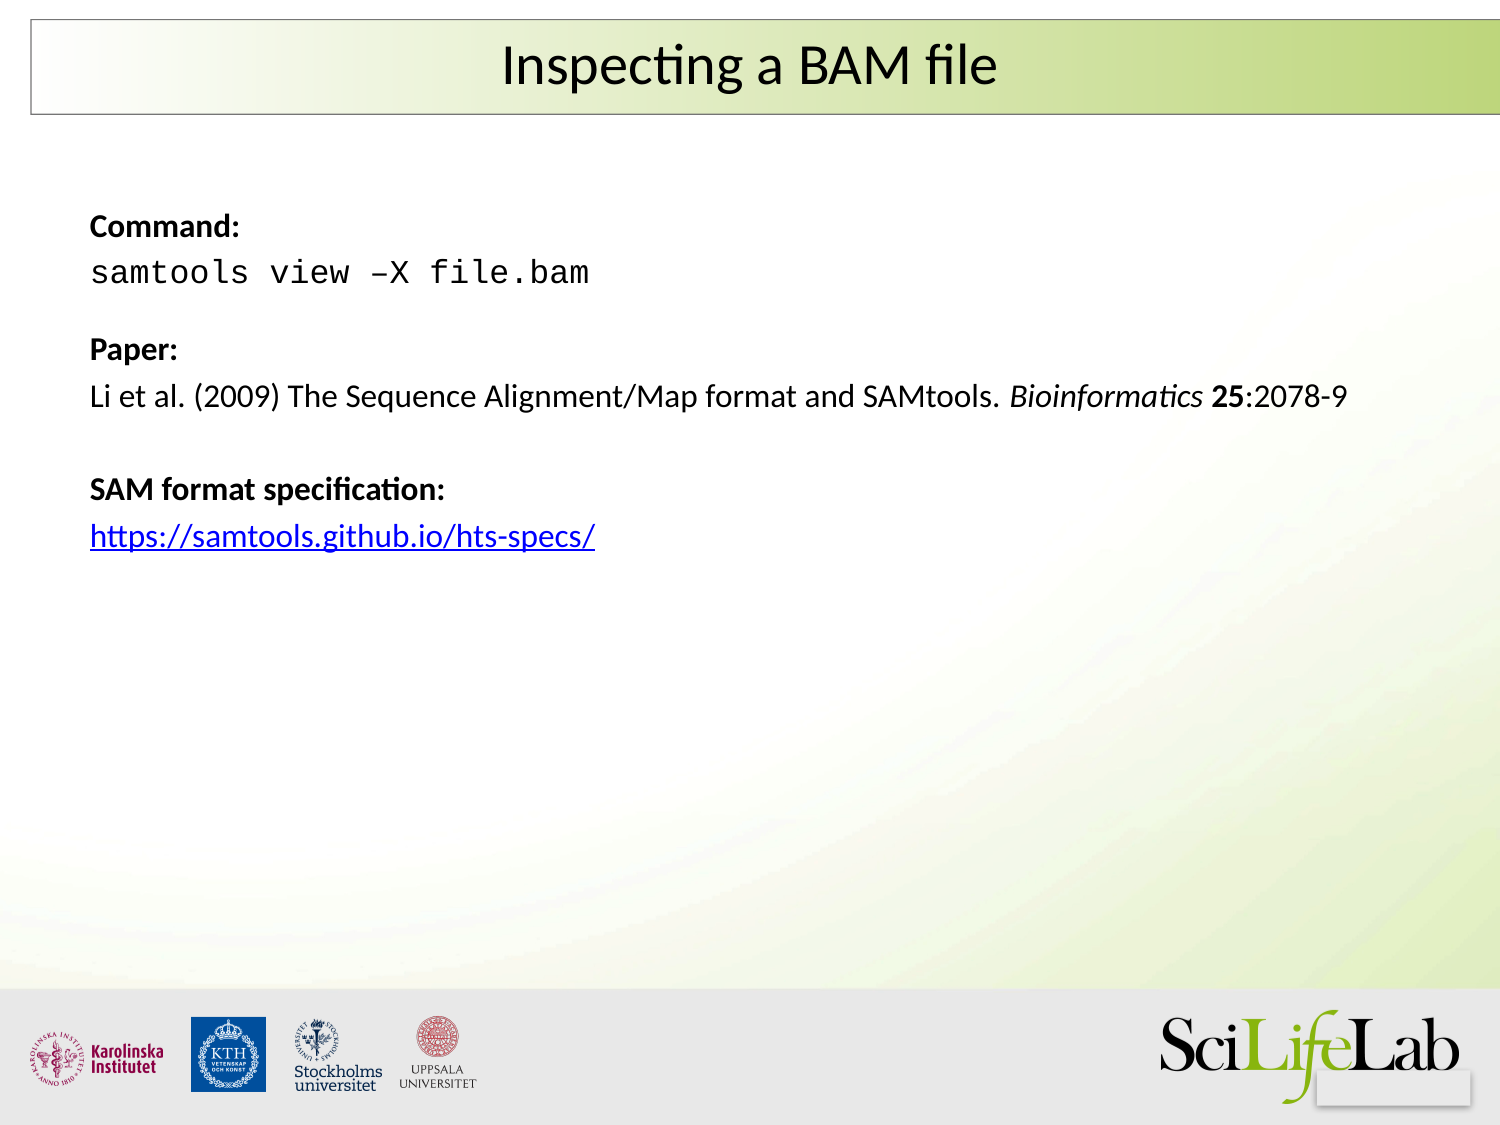

# Inspecting a BAM file
Command:
samtools view –X file.bam

Paper:
Li et al. (2009) The Sequence Alignment/Map format and SAMtools. Bioinformatics 25:2078-9

SAM format specification:
https://samtools.github.io/hts-specs/